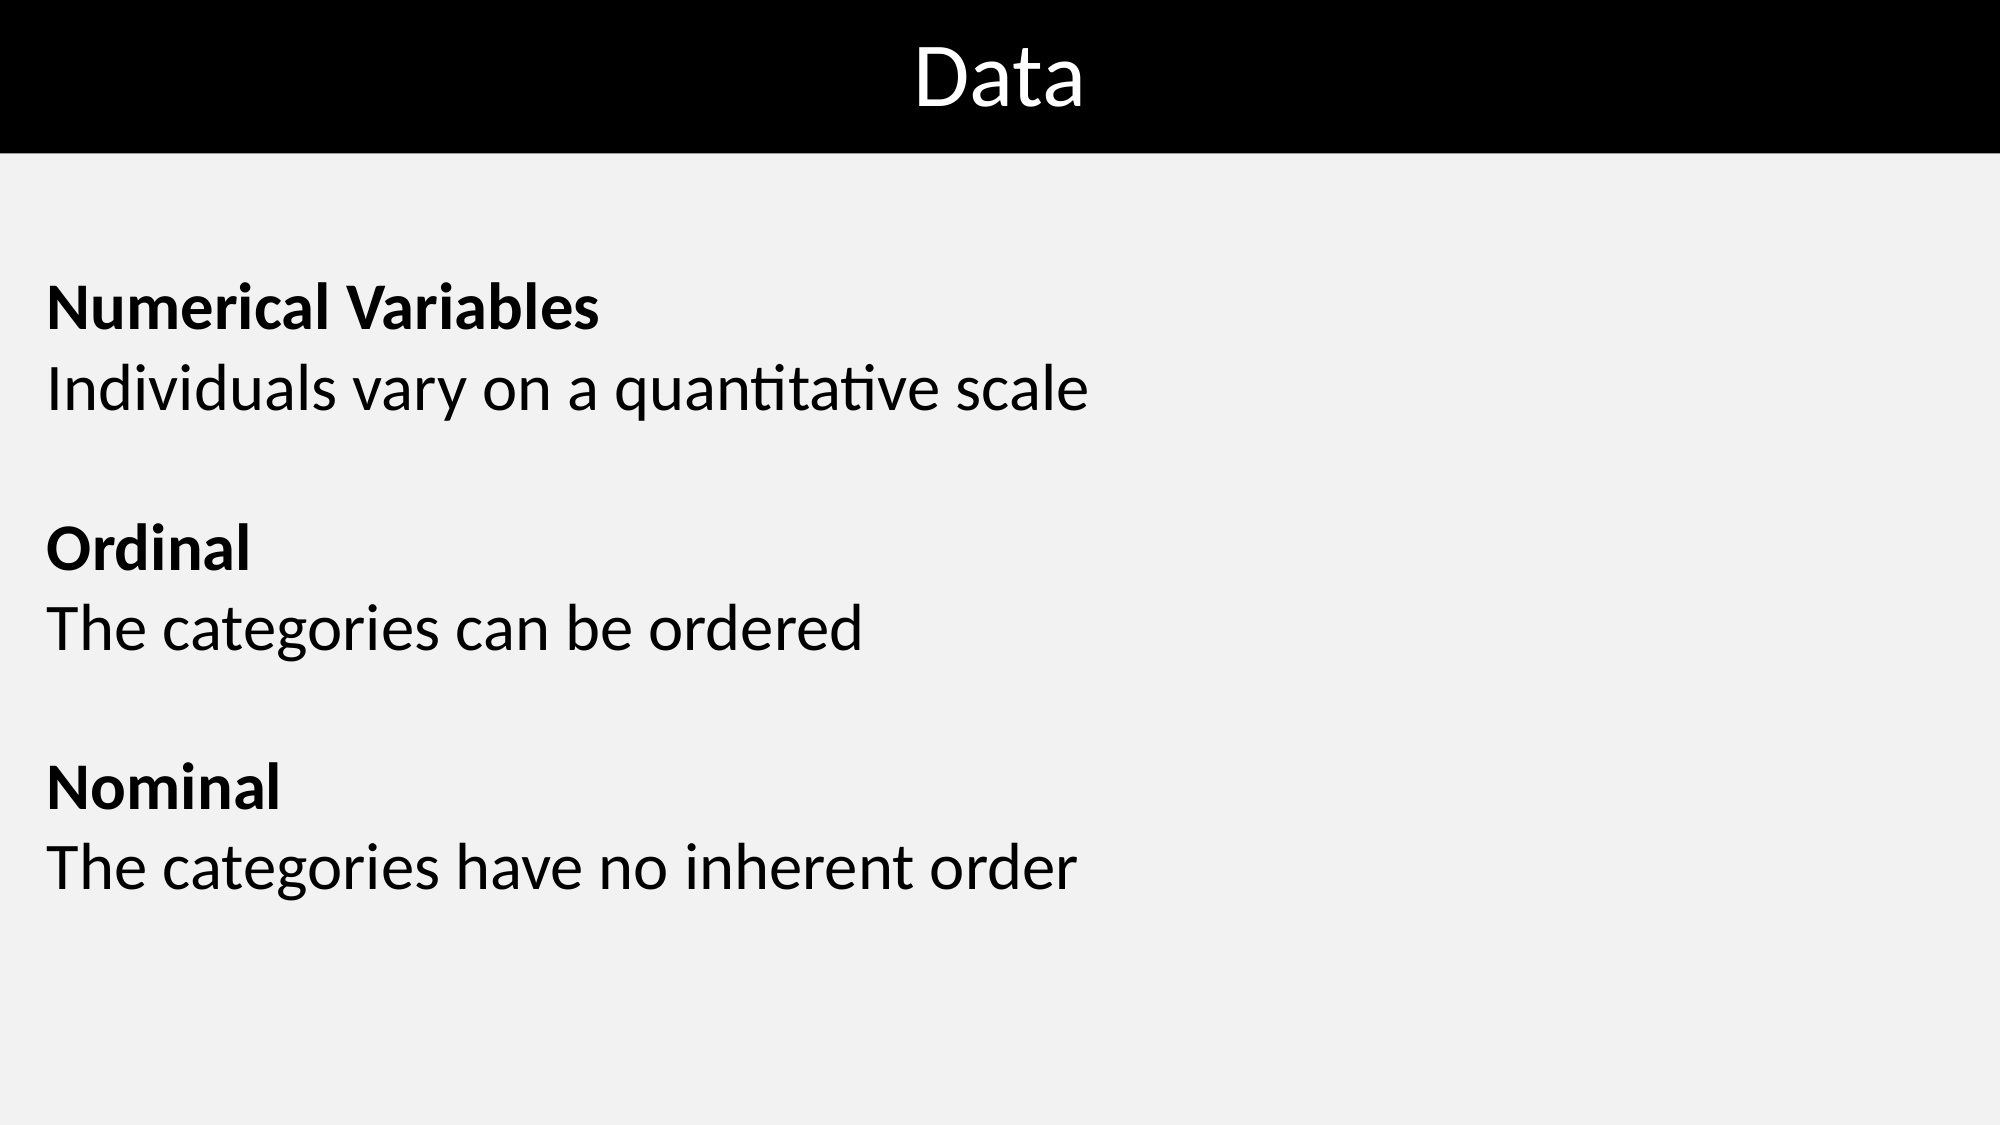

# Data

Numerical Variables
Individuals vary on a quantitative scale

Ordinal
The categories can be ordered

Nominal
The categories have no inherent order